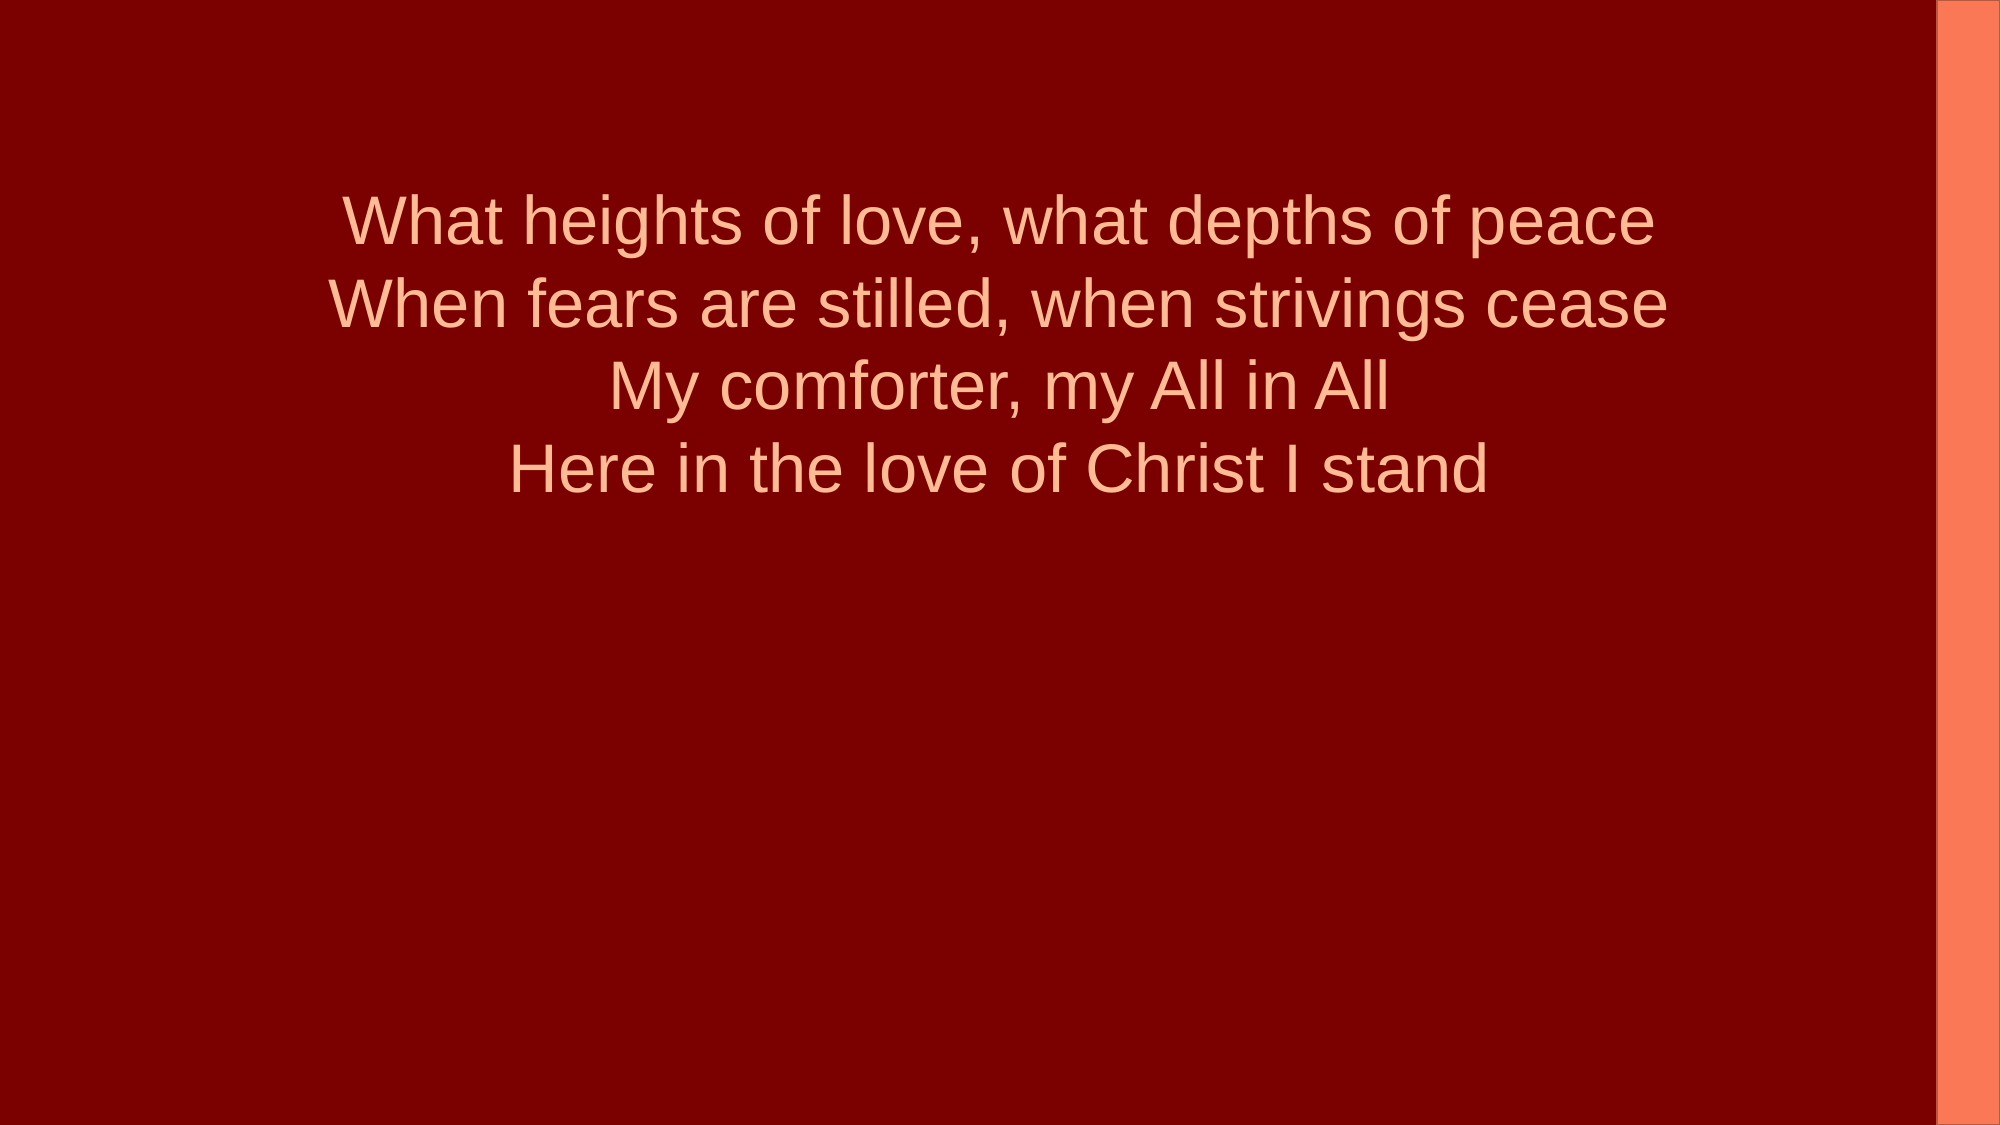

What heights of love, what depths of peace
When fears are stilled, when strivings cease
My comforter, my All in All
Here in the love of Christ I stand